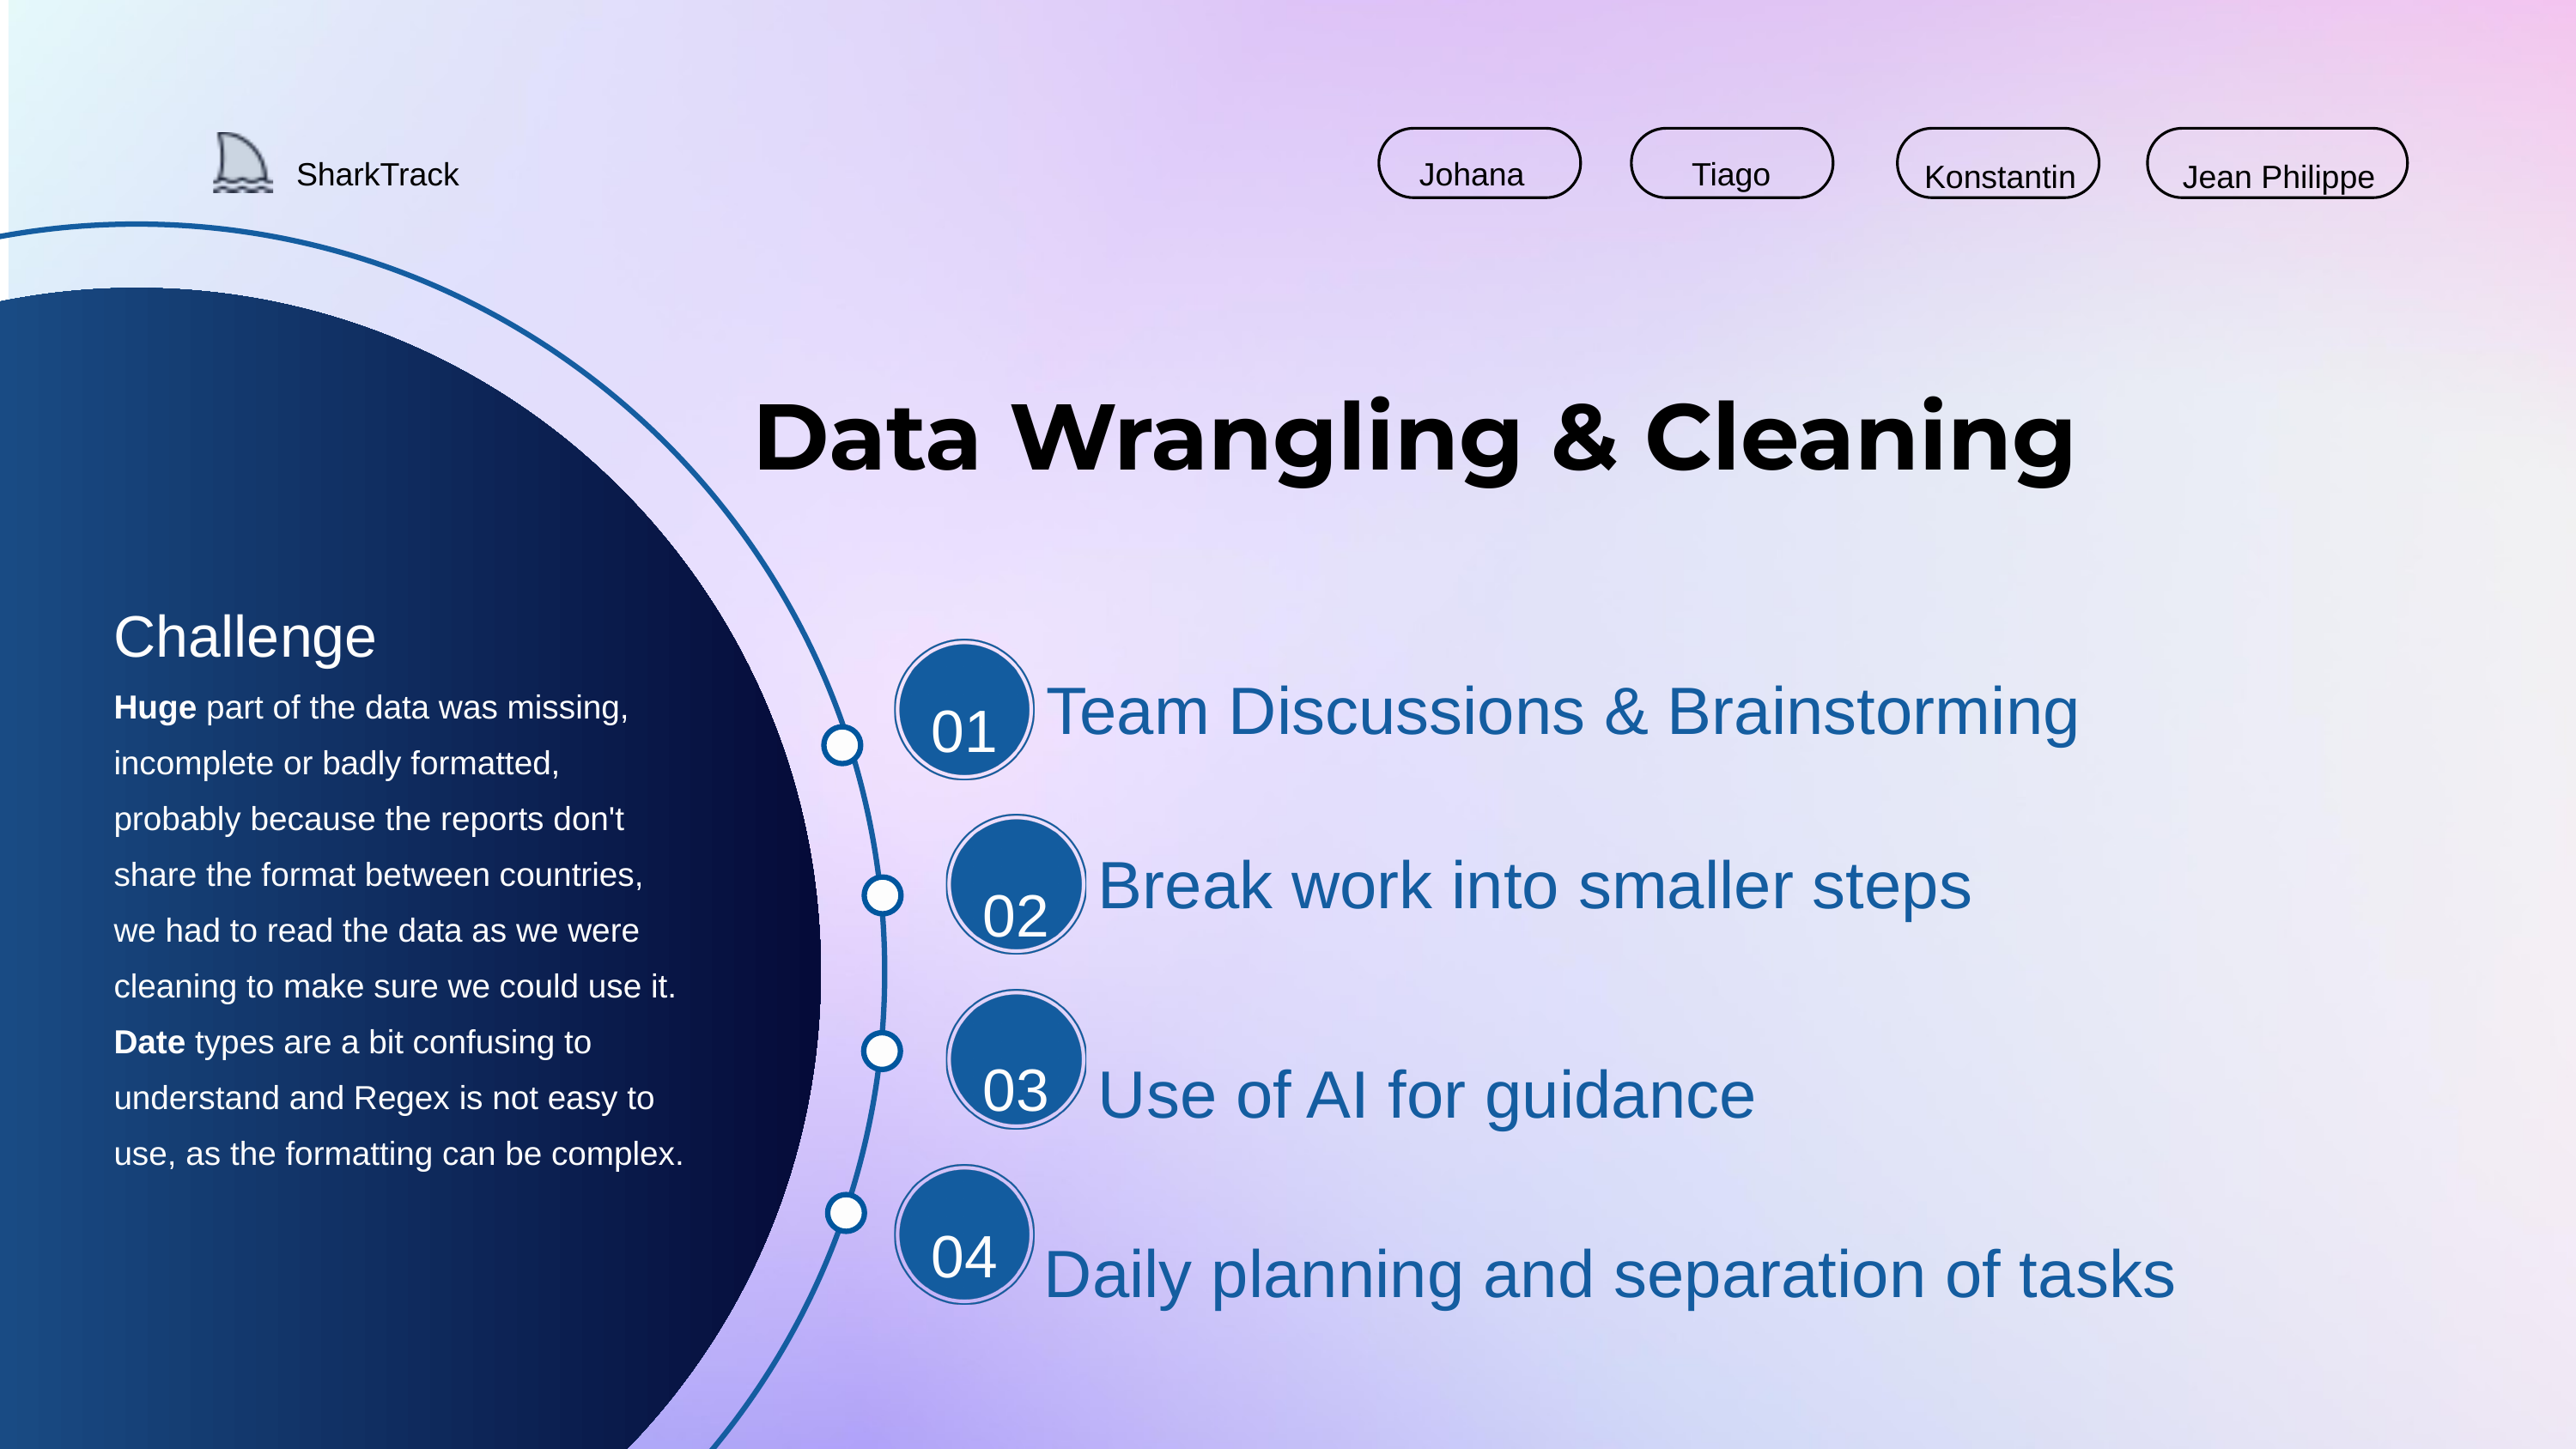

SharkTrack
Johana
Tiago
Konstantin
Jean Philippe

Data Wrangling & Cleaning
Challenge
Team Discussions & Brainstorming

01
Huge part of the data was missing, incomplete or badly formatted, probably because the reports don't share the format between countries, we had to read the data as we were cleaning to make sure we could use it.
Date types are a bit confusing to understand and Regex is not easy to use, as the formatting can be complex.

Break work into smaller steps

02

Use of AI for guidance
03

04

Daily planning and separation of tasks